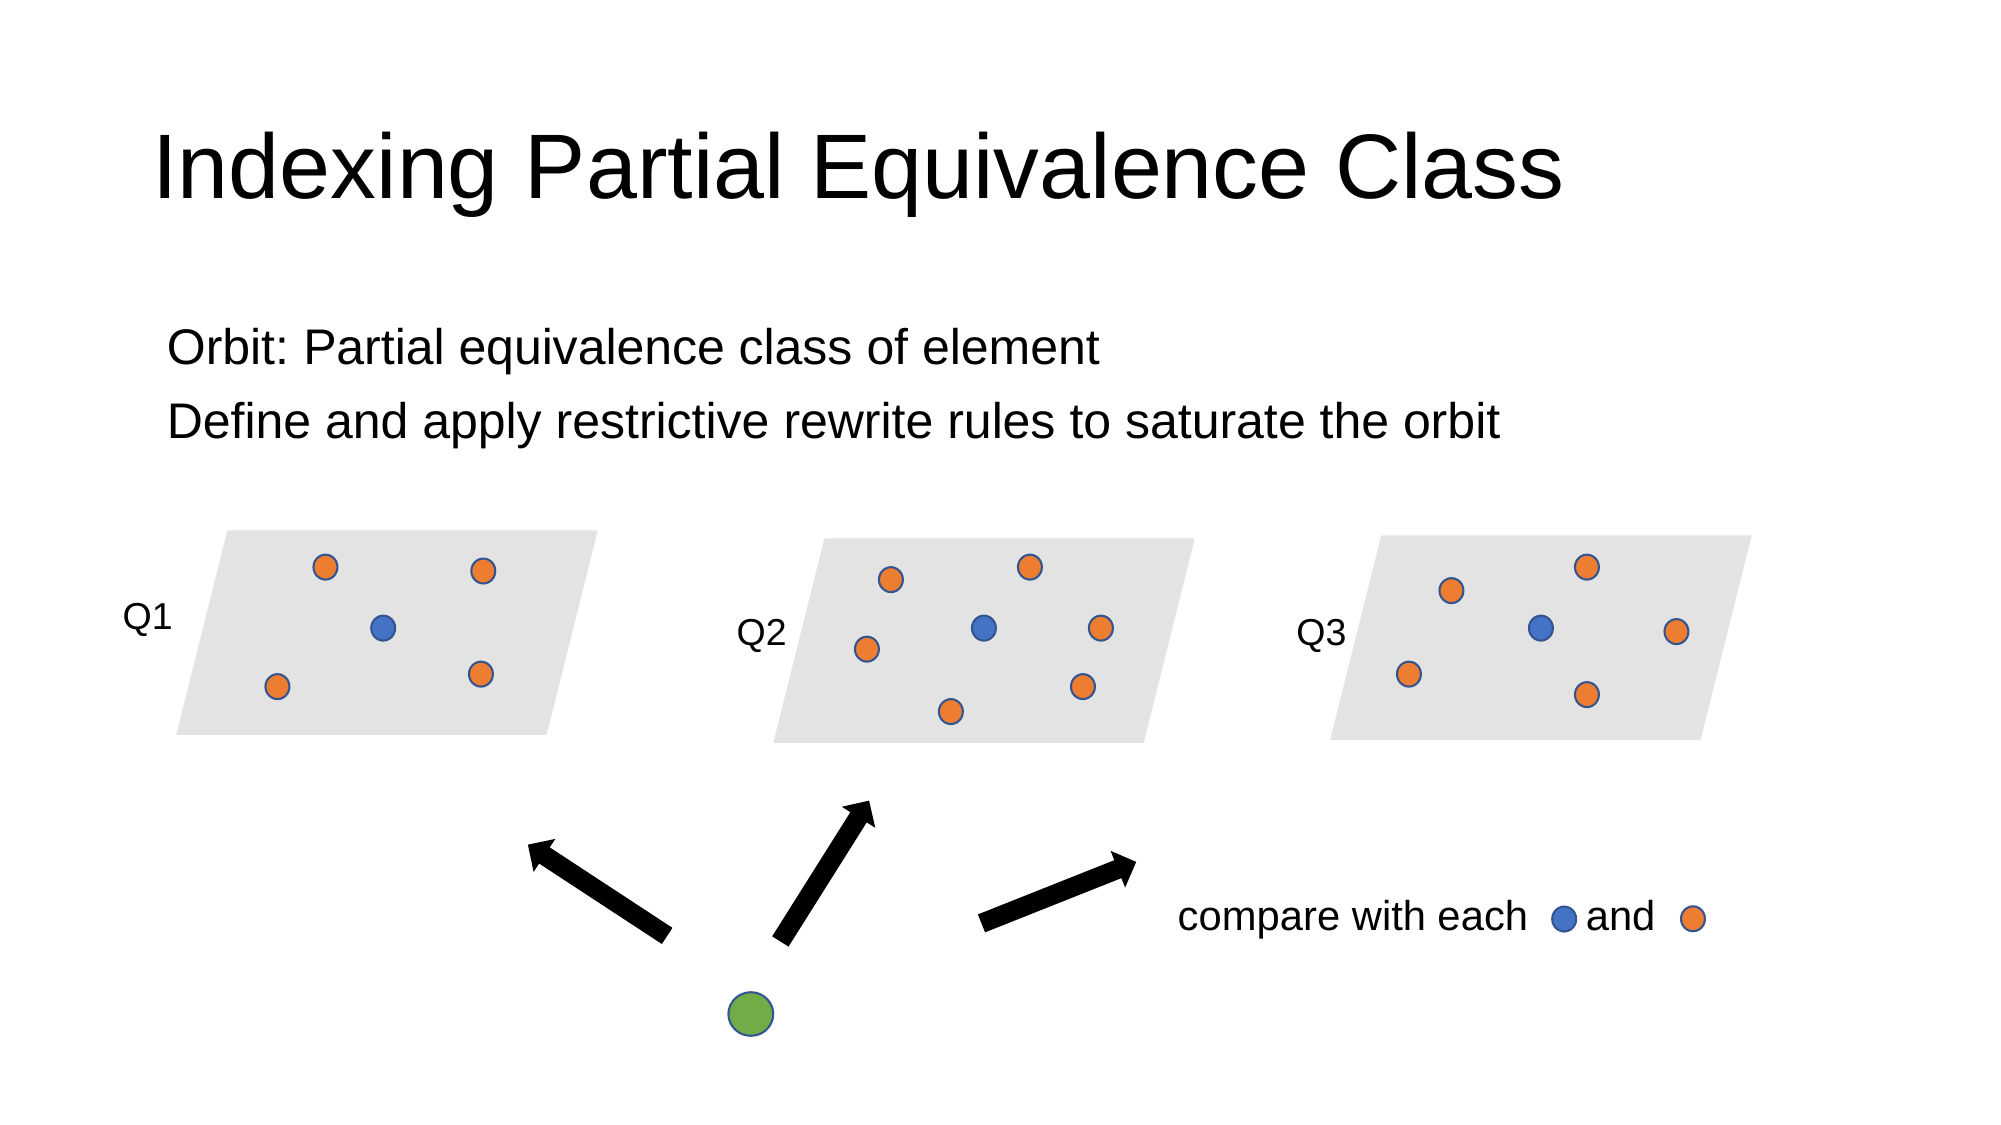

# Indexing Partial Equivalence Class
Orbit: Partial equivalence class of element
Define and apply restrictive rewrite rules to saturate the orbit

Q1
Q2
Q3

compare with each     and